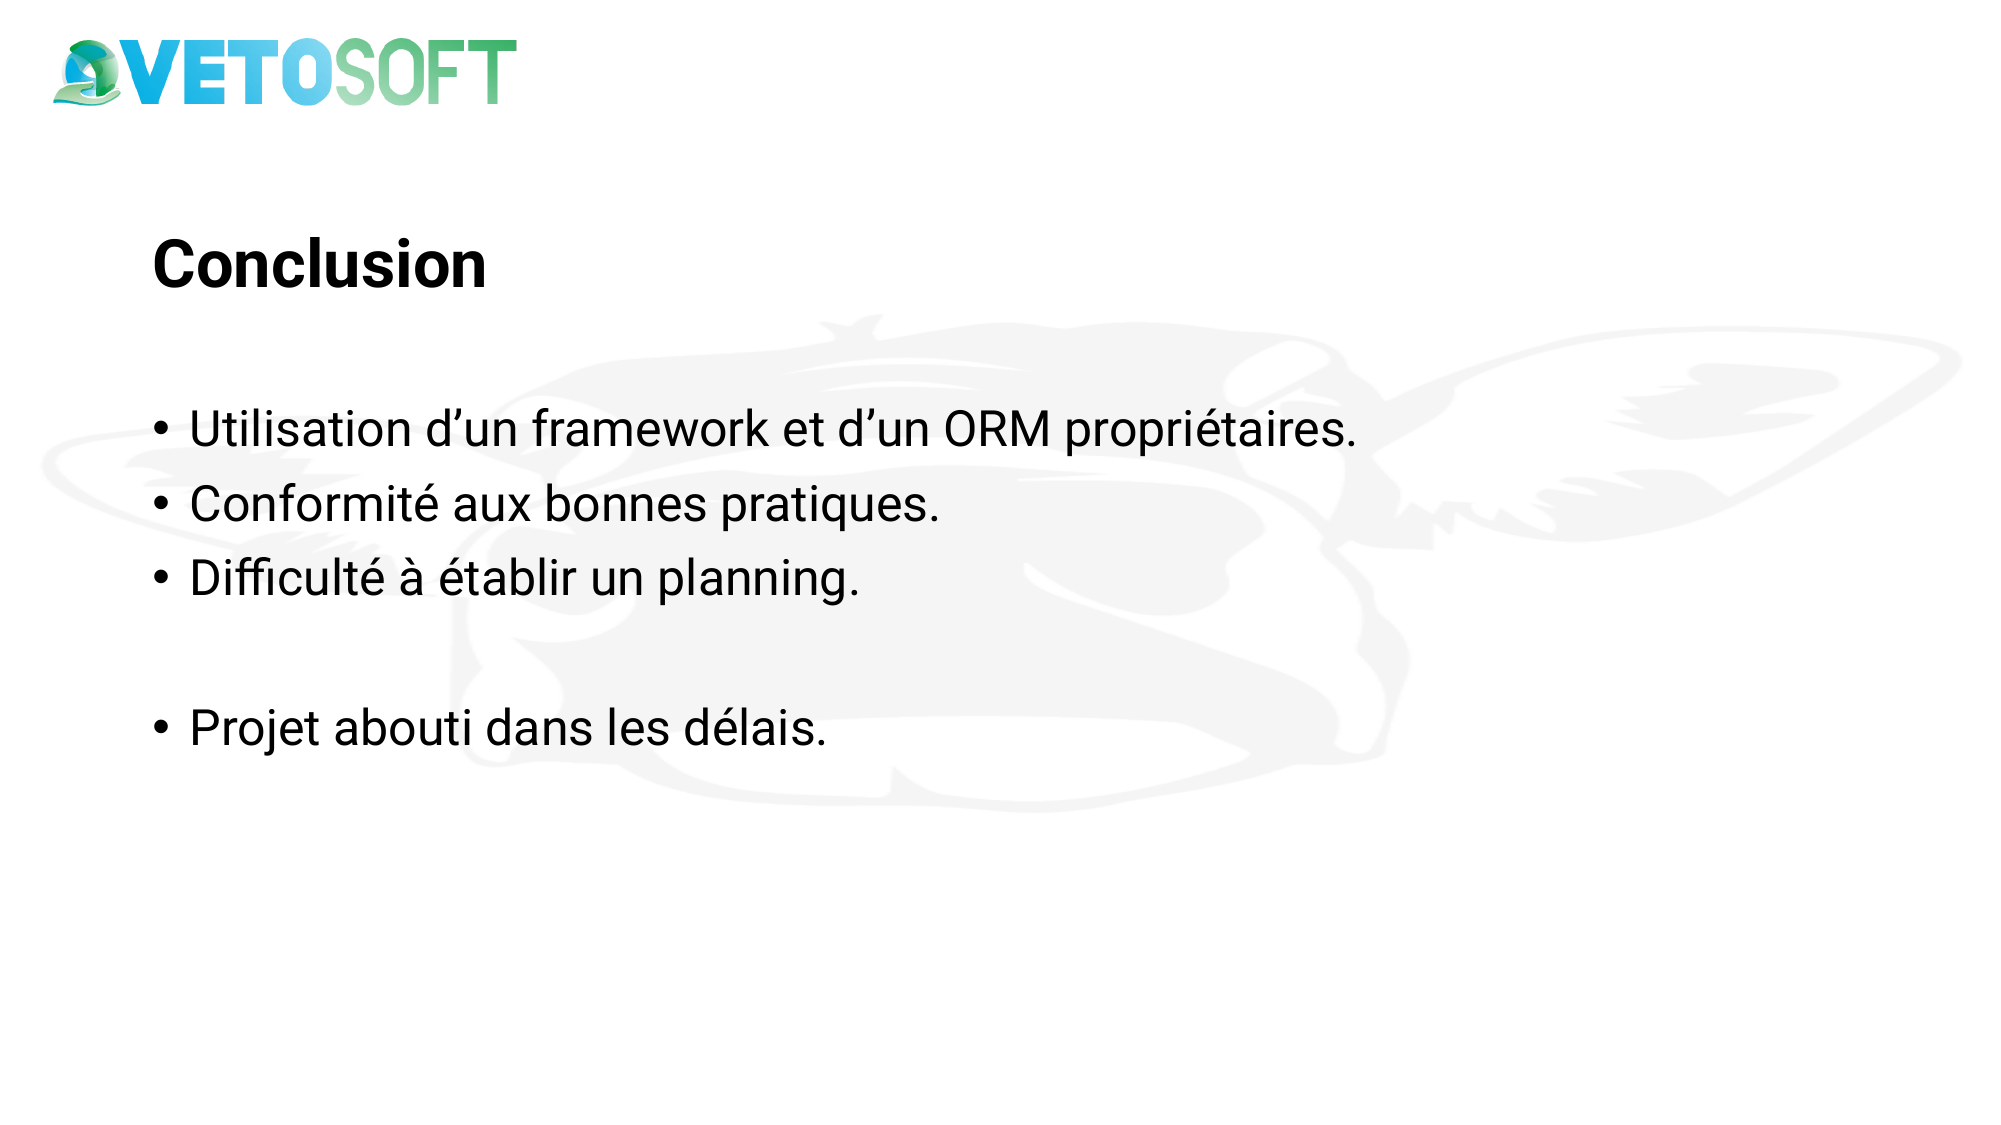

# Conclusion
Utilisation d’un framework et d’un ORM propriétaires.
Conformité aux bonnes pratiques.
Difficulté à établir un planning.

Projet abouti dans les délais.